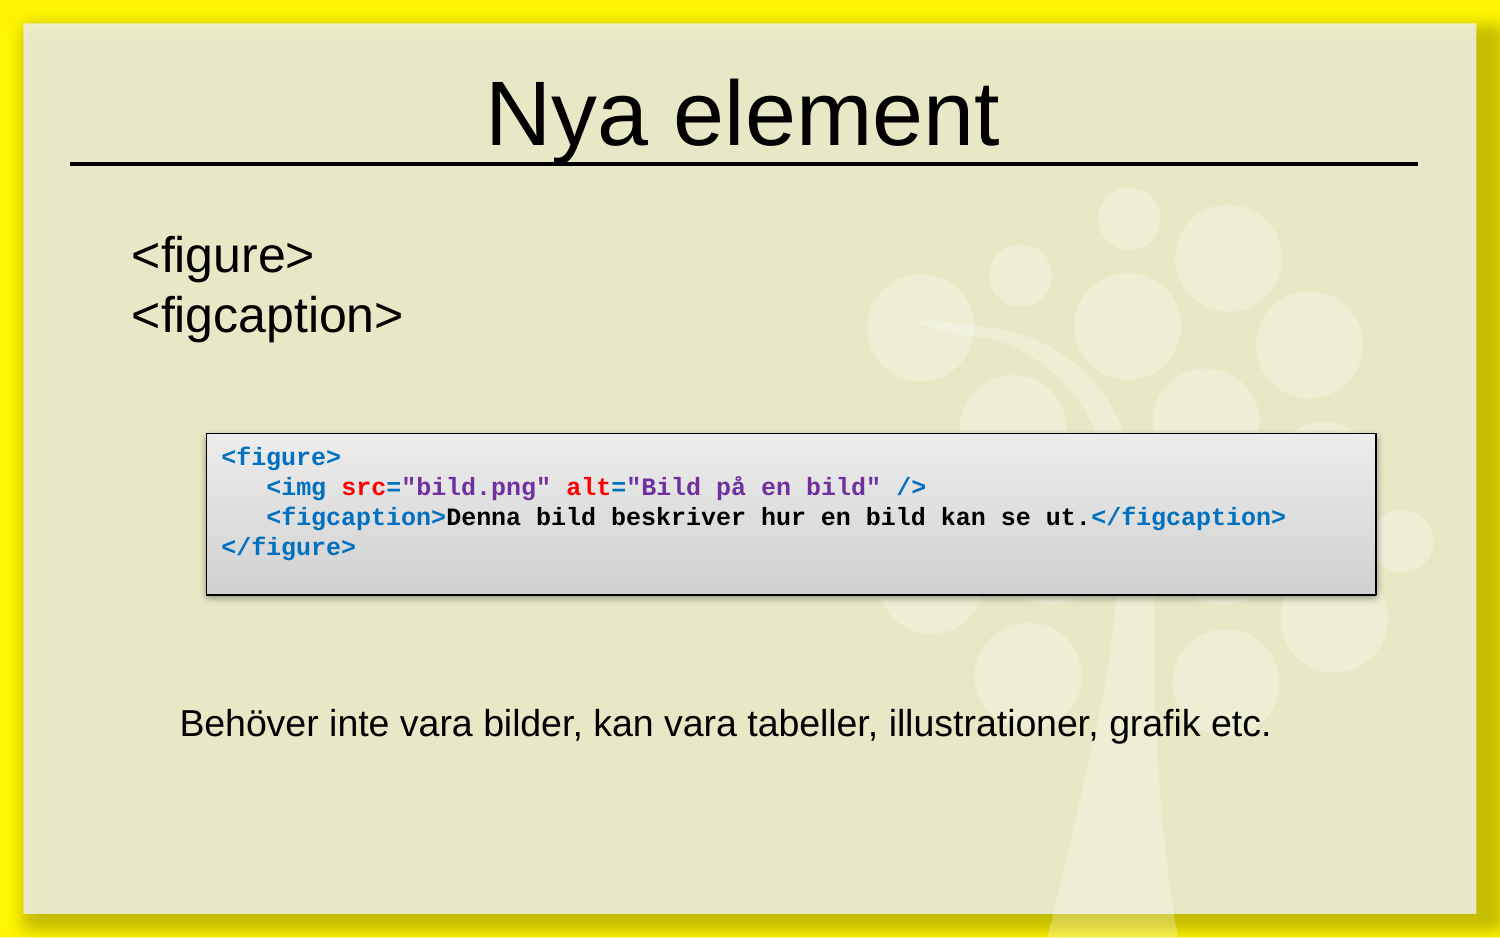

# Nya element
<figure>
<figcaption>
<figure>
   <img src="bild.png" alt="Bild på en bild" />
   <figcaption>Denna bild beskriver hur en bild kan se ut.</figcaption>
</figure>

Behöver inte vara bilder, kan vara tabeller, illustrationer, grafik etc.